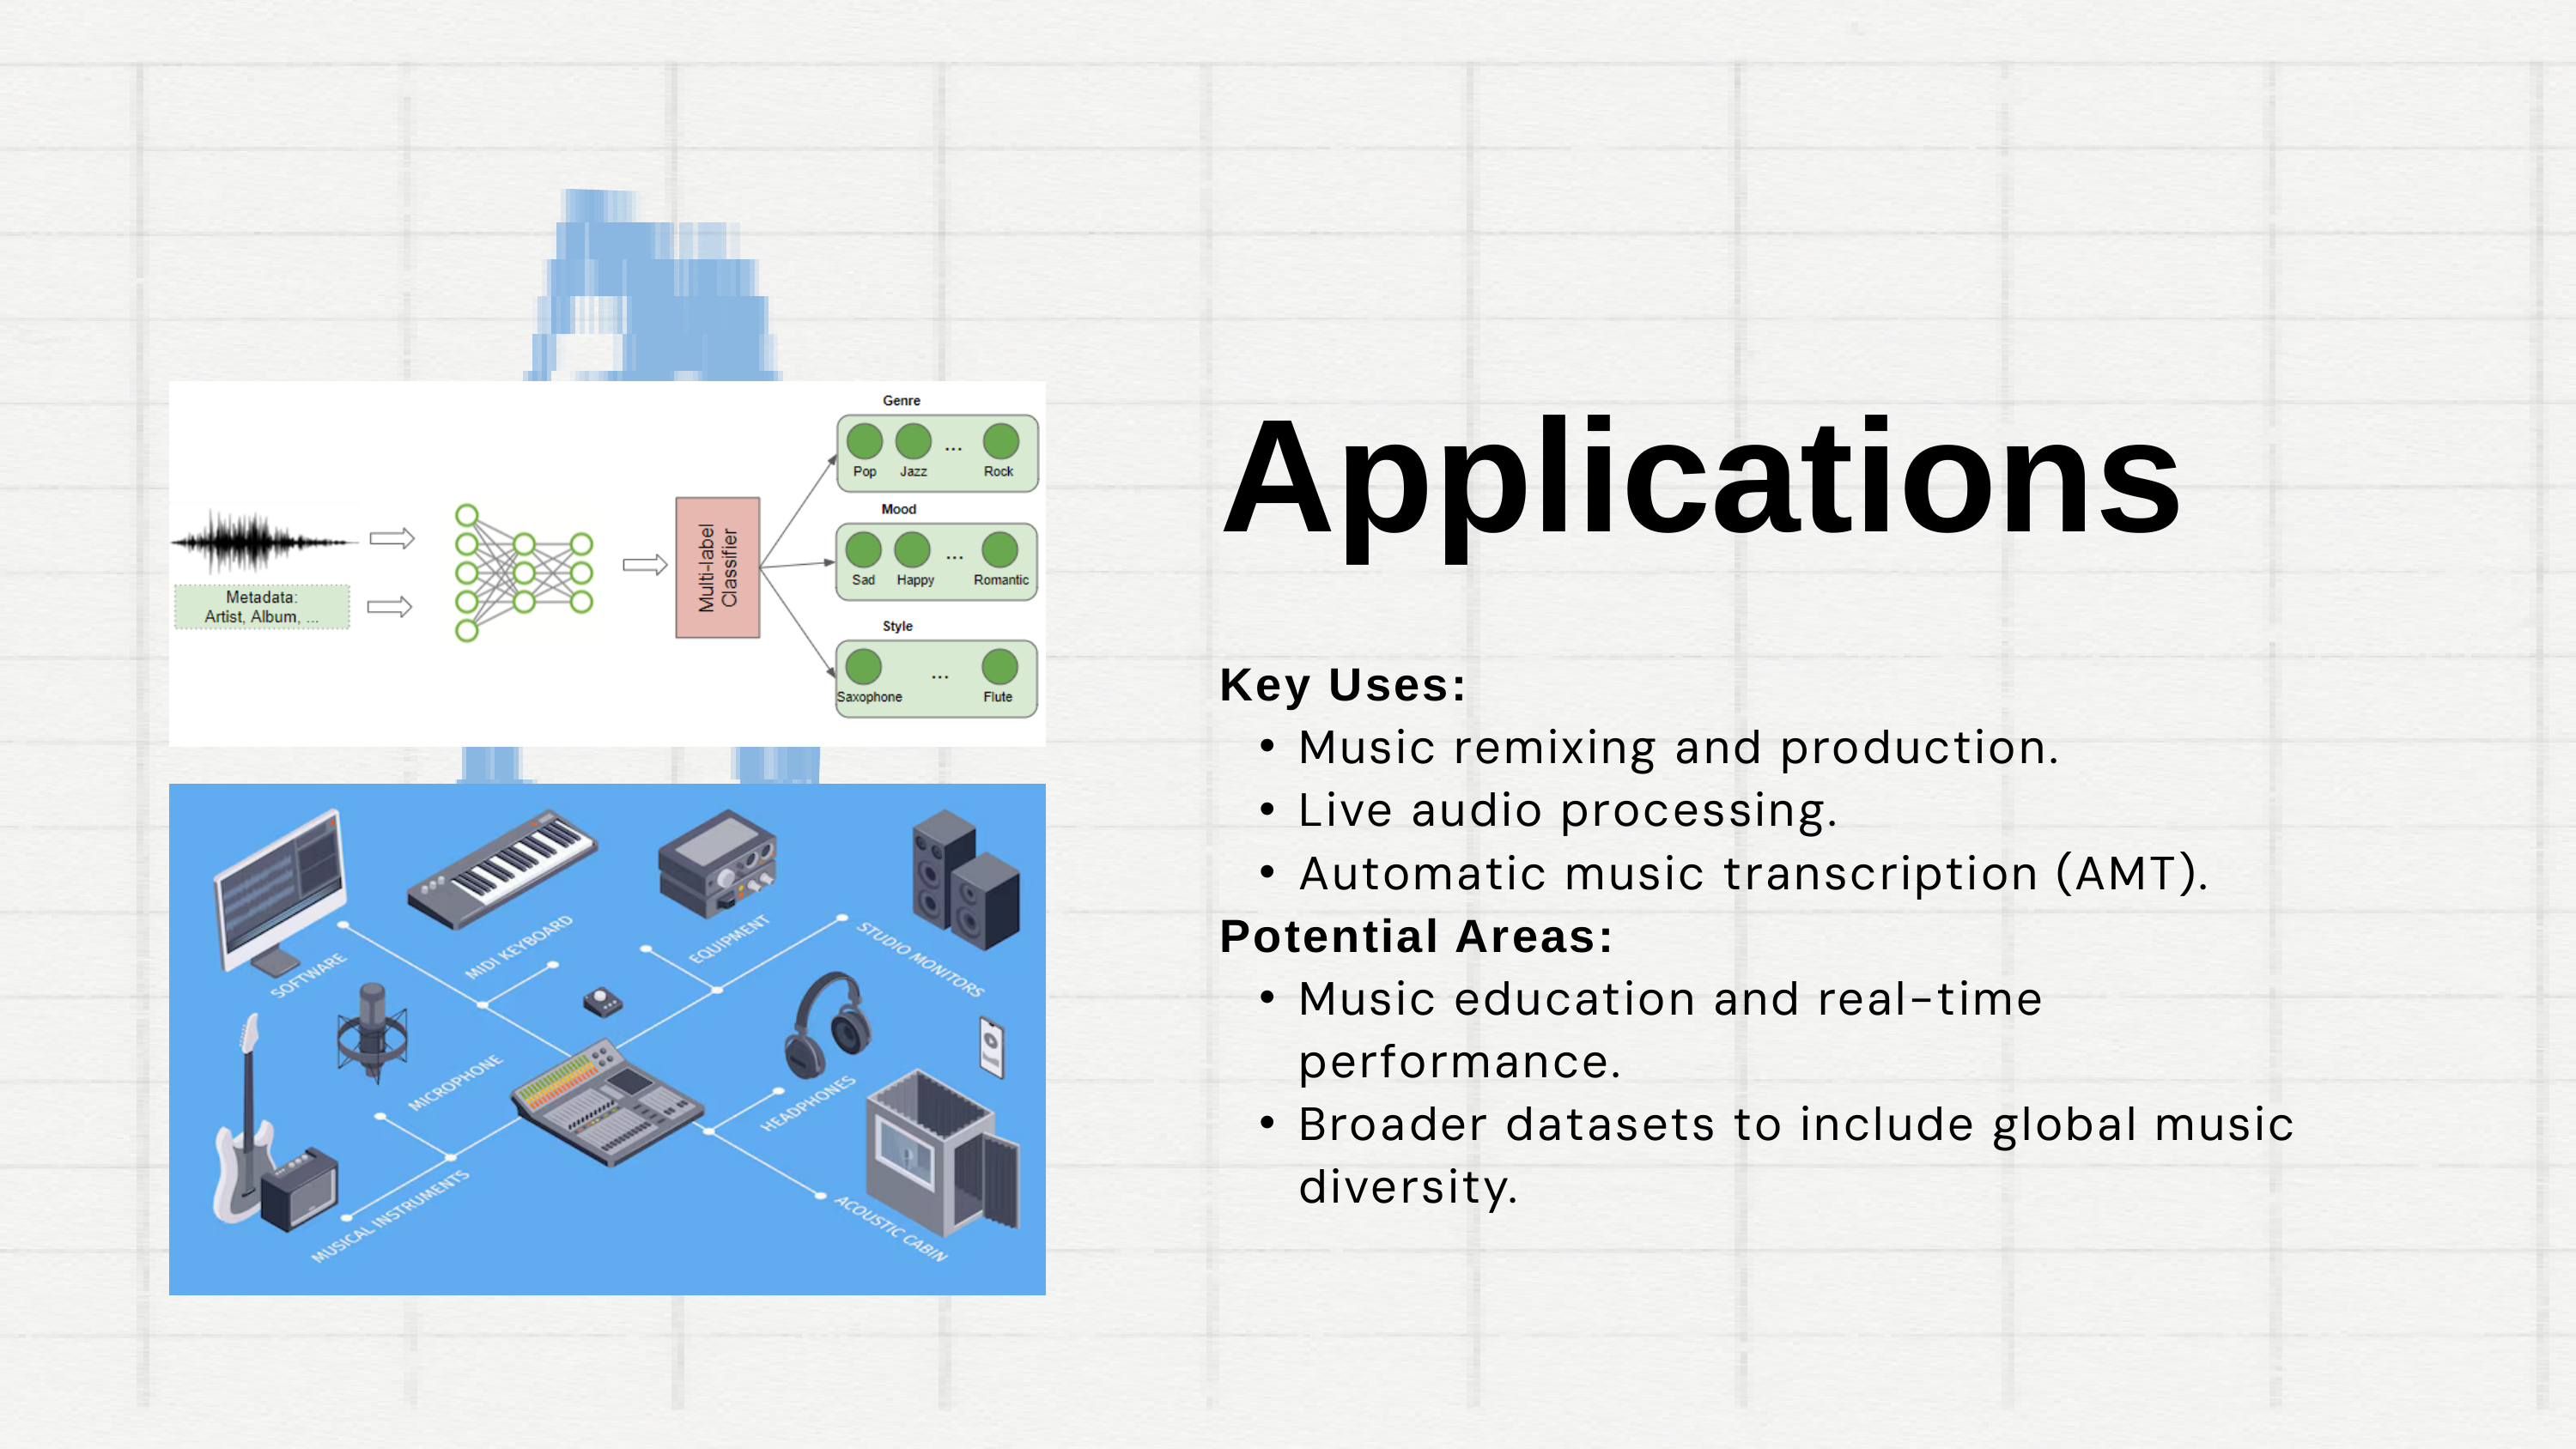

Applications

Key Uses:
Music remixing and production.
Live audio processing.
Automatic music transcription (AMT).
Potential Areas:
Music education and real-time performance.
Broader datasets to include global music diversity.